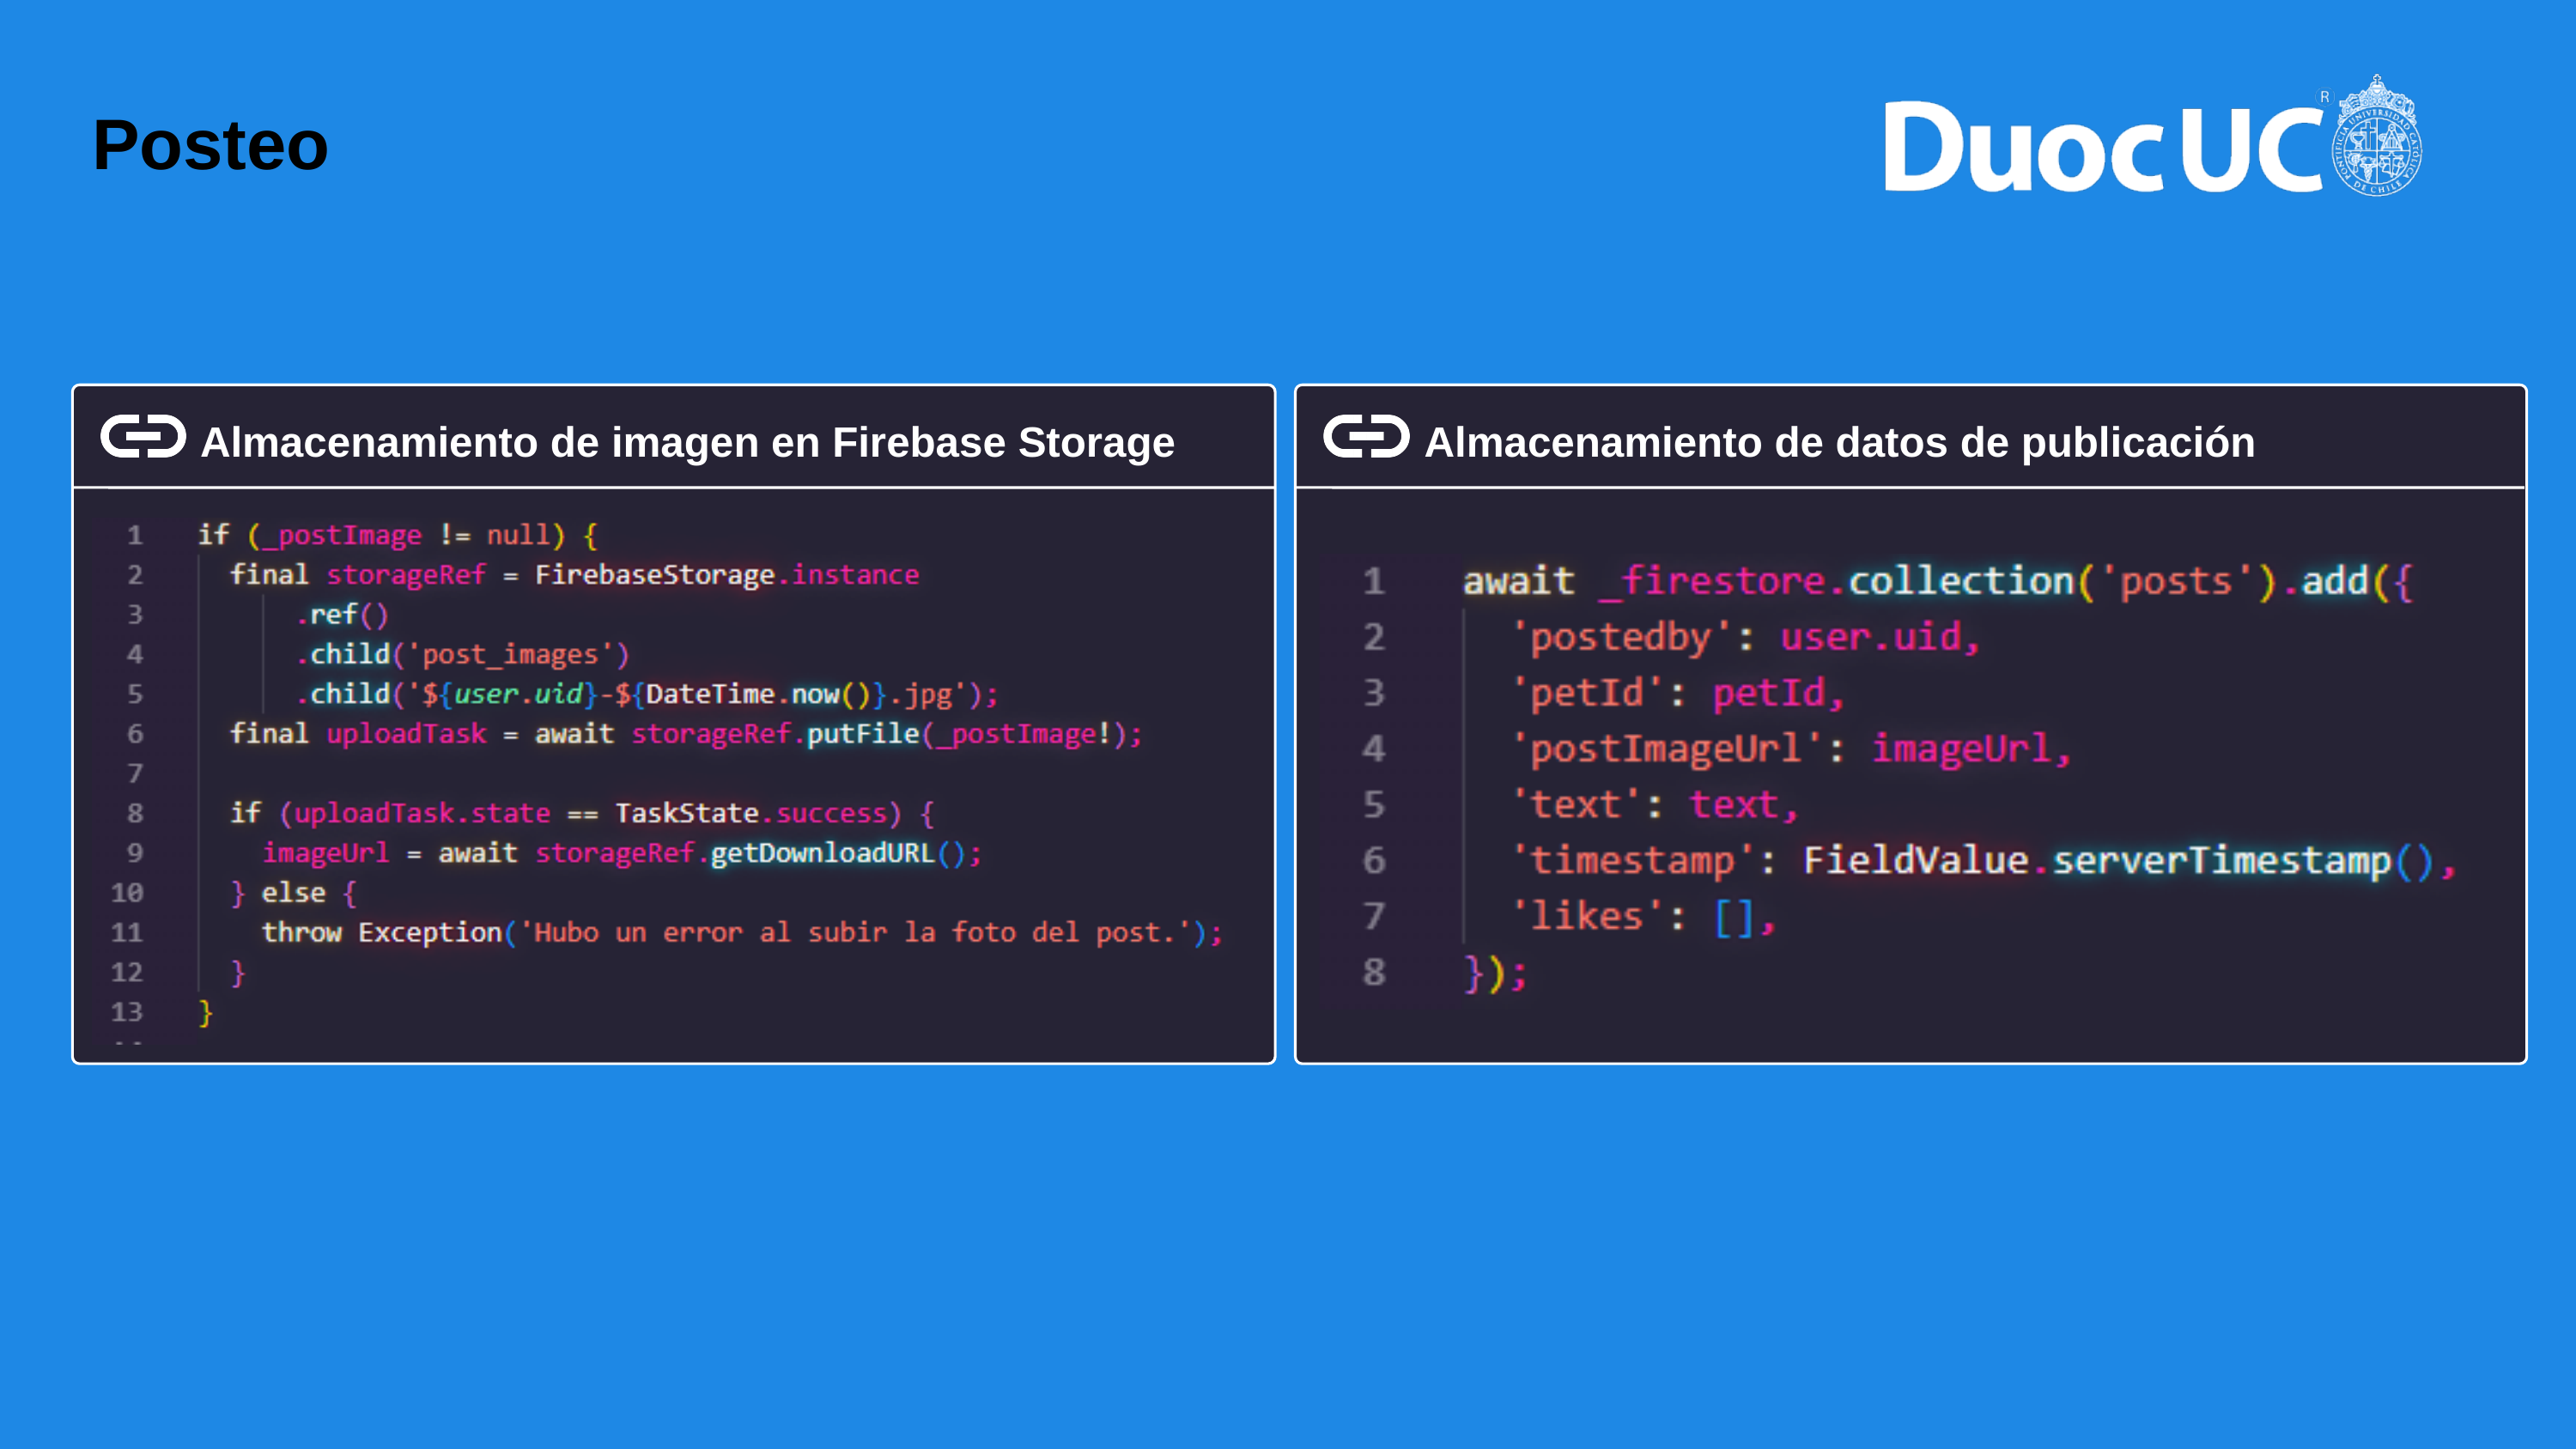

Posteo

Almacenamiento de imagen en Firebase Storage
Almacenamiento de datos de publicación